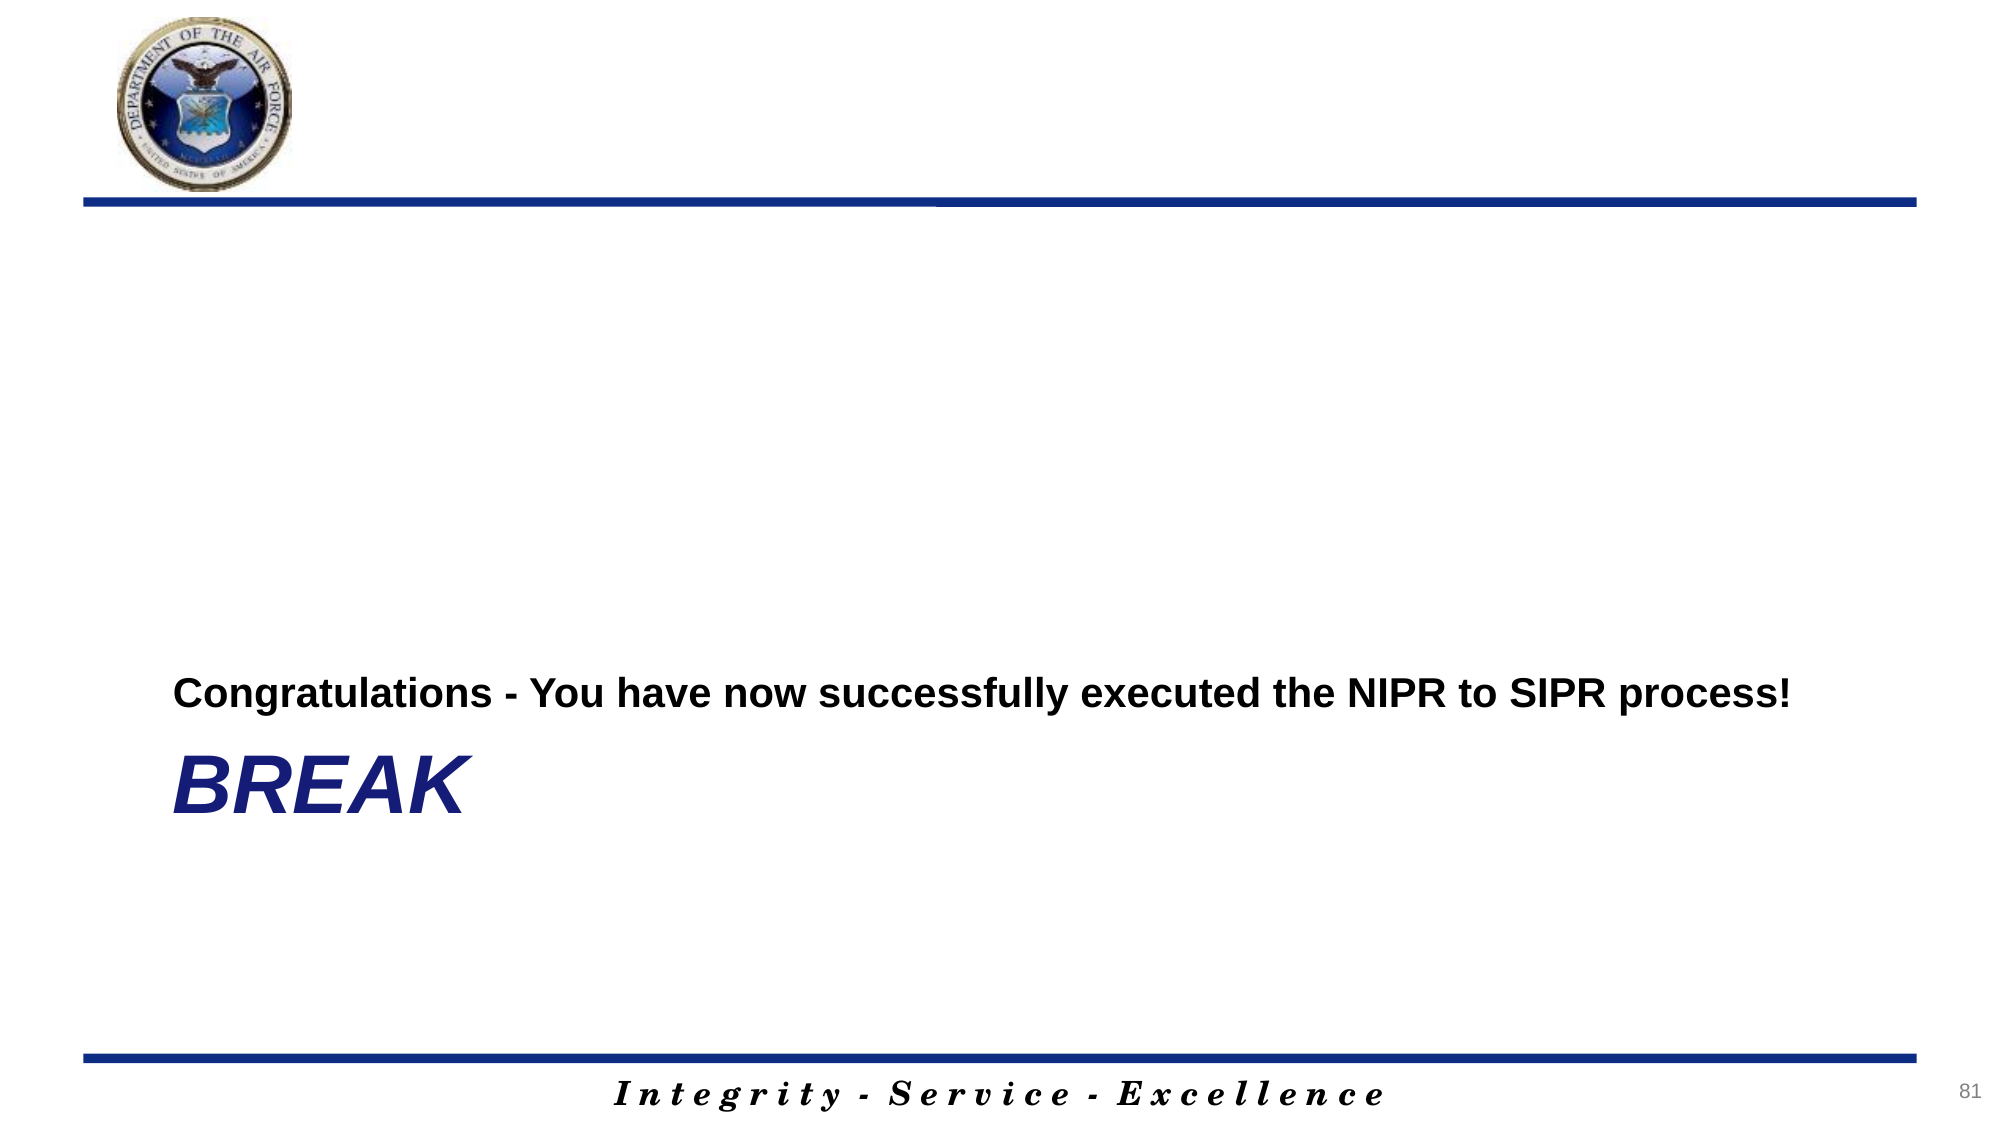

Congratulations - You have now successfully executed the NIPR to SIPR process!
# BREAK
81